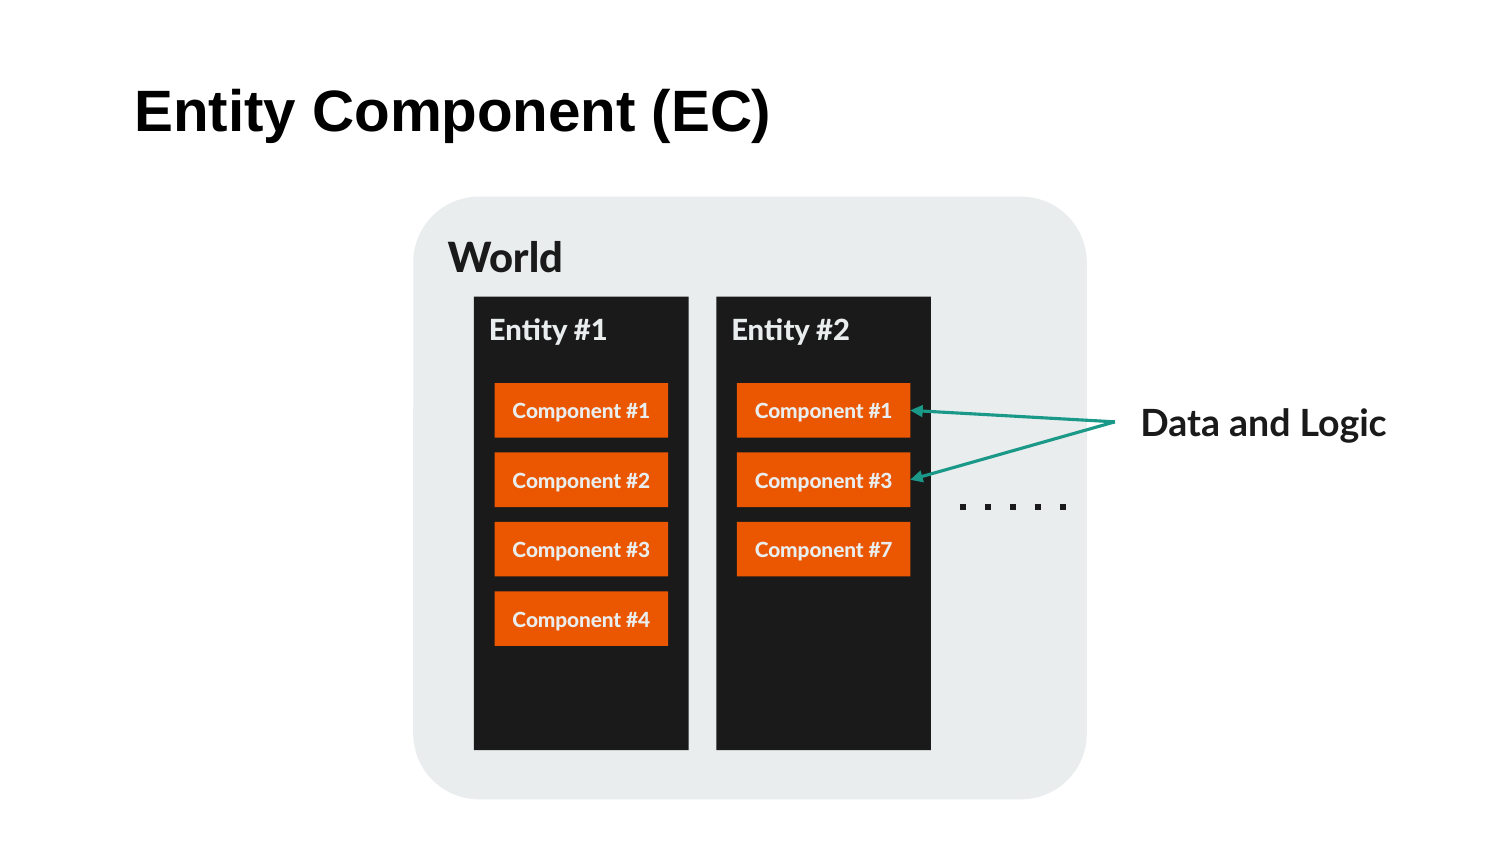

Entity Component (EC)
World
Entity #1
Entity #2
Component #1
Component #1
Data and Logic
Component #2
Component #3
Component #3
Component #7
Component #4